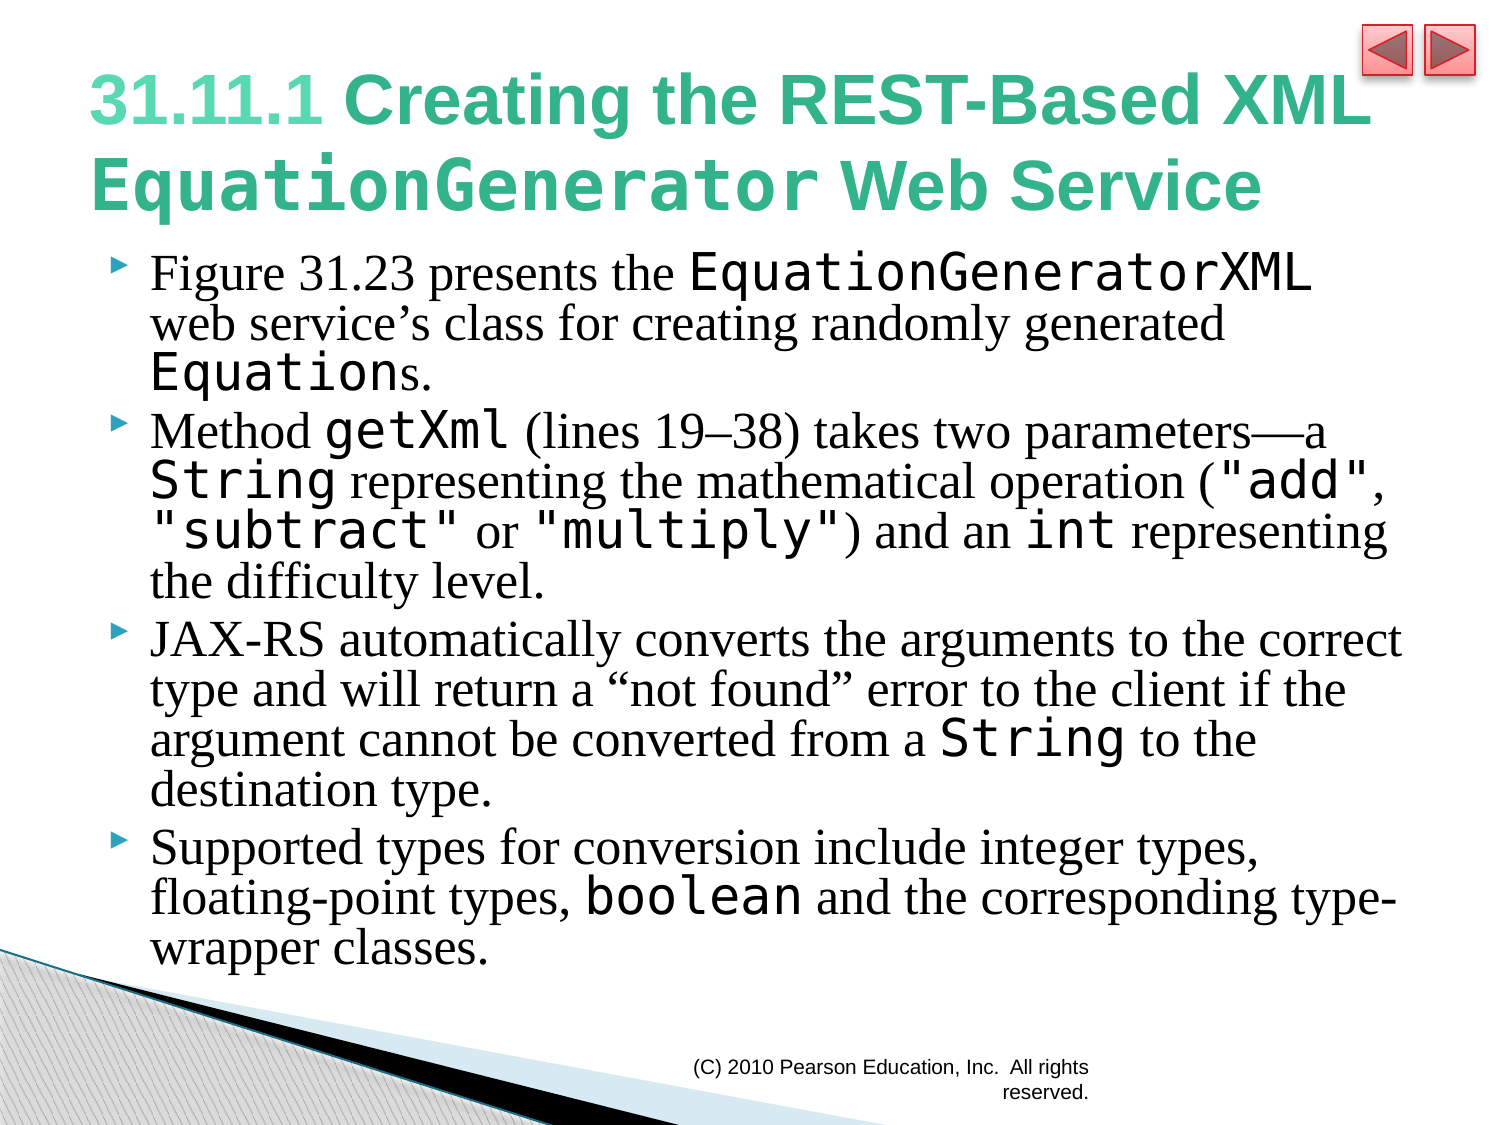

# 31.11.1 Creating the REST-Based XML EquationGenerator Web Service
Figure 31.23 presents the EquationGeneratorXML web service’s class for creating randomly generated Equations.
Method getXml (lines 19–38) takes two parameters—a String representing the mathematical operation ("add", "subtract" or "multiply") and an int representing the difficulty level.
JAX-RS automatically converts the arguments to the correct type and will return a “not found” error to the client if the argument cannot be converted from a String to the destination type.
Supported types for conversion include integer types, floating-point types, boolean and the corresponding type-wrapper classes.
(C) 2010 Pearson Education, Inc.  All rights reserved.